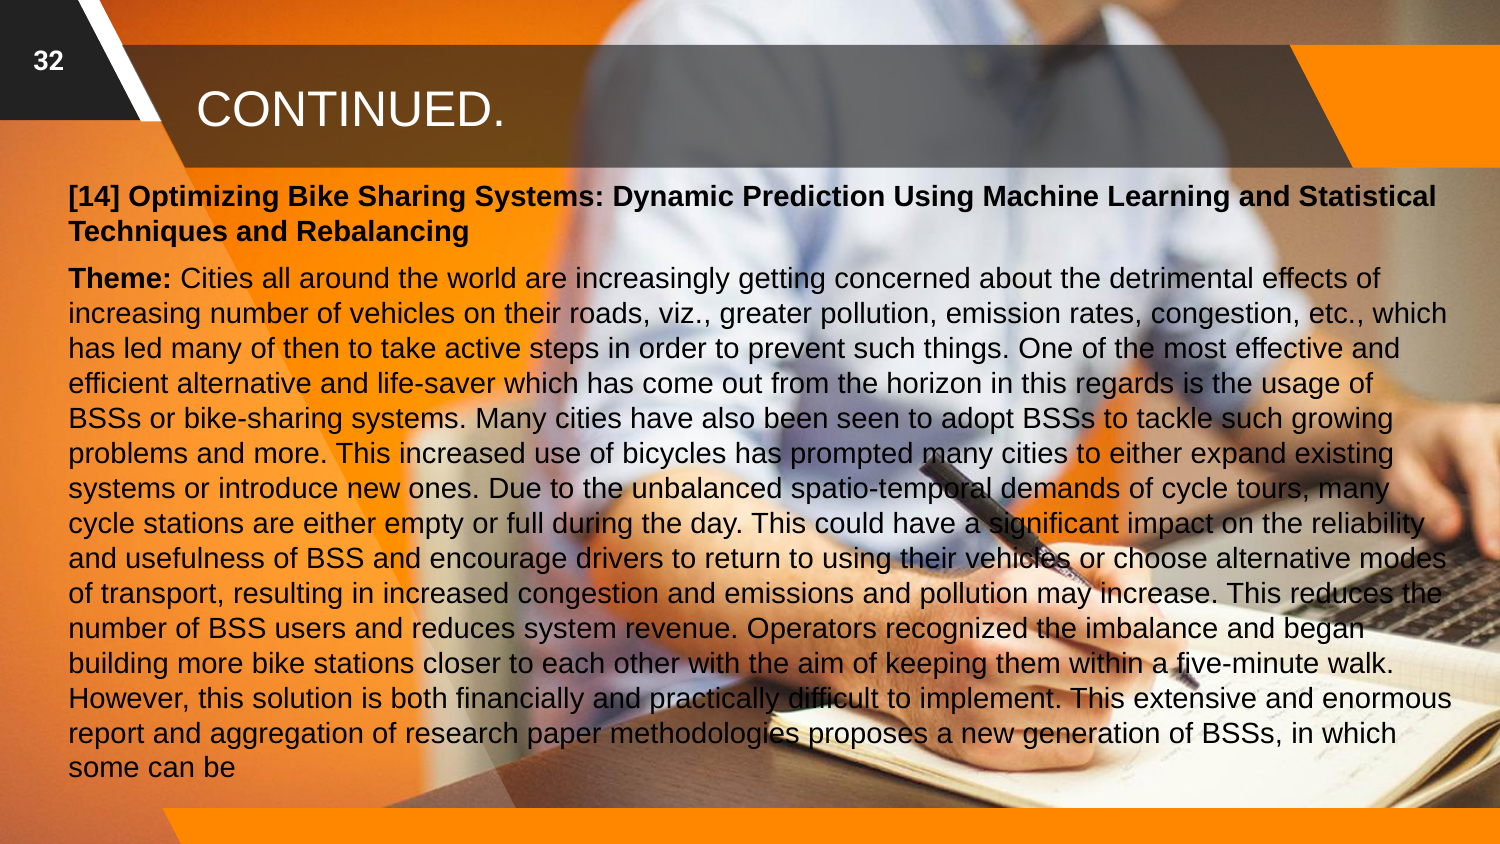

32
# CONTINUED.
[14] Optimizing Bike Sharing Systems: Dynamic Prediction Using Machine Learning and Statistical Techniques and Rebalancing
Theme: Cities all around the world are increasingly getting concerned about the detrimental effects of increasing number of vehicles on their roads, viz., greater pollution, emission rates, congestion, etc., which has led many of then to take active steps in order to prevent such things. One of the most effective and efficient alternative and life-saver which has come out from the horizon in this regards is the usage of BSSs or bike-sharing systems. Many cities have also been seen to adopt BSSs to tackle such growing problems and more. This increased use of bicycles has prompted many cities to either expand existing systems or introduce new ones. Due to the unbalanced spatio-temporal demands of cycle tours, many cycle stations are either empty or full during the day. This could have a significant impact on the reliability and usefulness of BSS and encourage drivers to return to using their vehicles or choose alternative modes of transport, resulting in increased congestion and emissions and pollution may increase. This reduces the number of BSS users and reduces system revenue. Operators recognized the imbalance and began building more bike stations closer to each other with the aim of keeping them within a five-minute walk. However, this solution is both financially and practically difficult to implement. This extensive and enormous report and aggregation of research paper methodologies proposes a new generation of BSSs, in which some can be